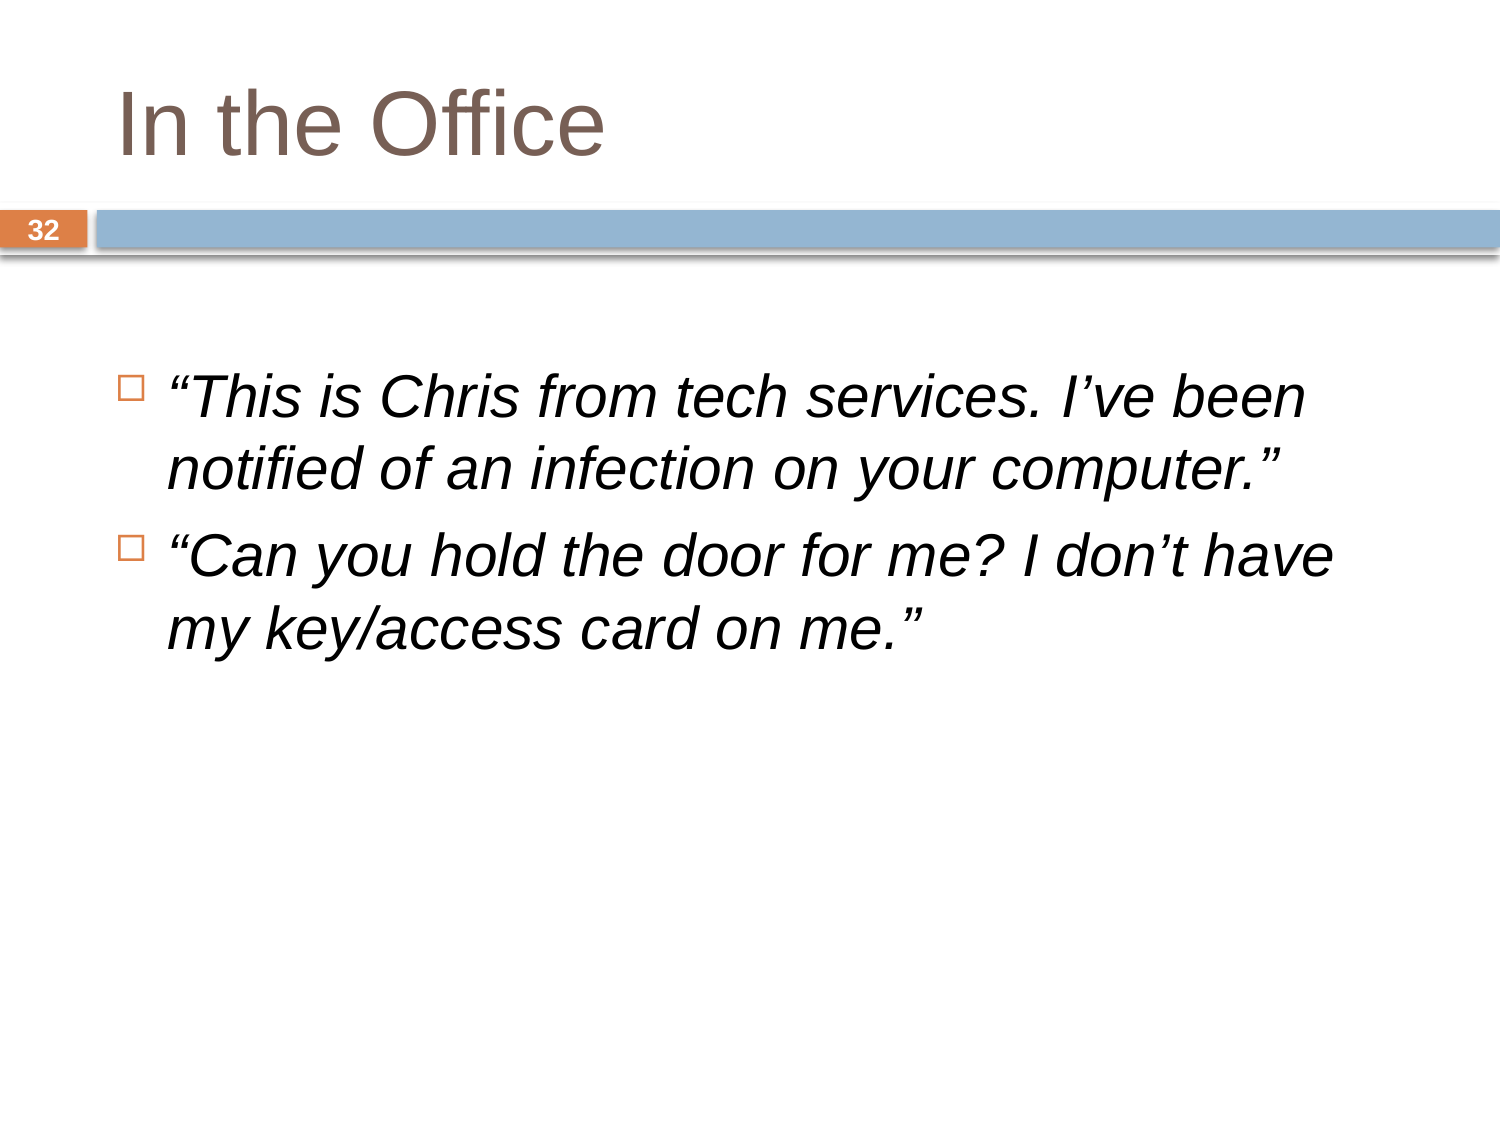

# In the Office
32

“This is Chris from tech services. I’ve been notified of an infection on your computer.”
“Can you hold the door for me? I don’t have my key/access card on me.”